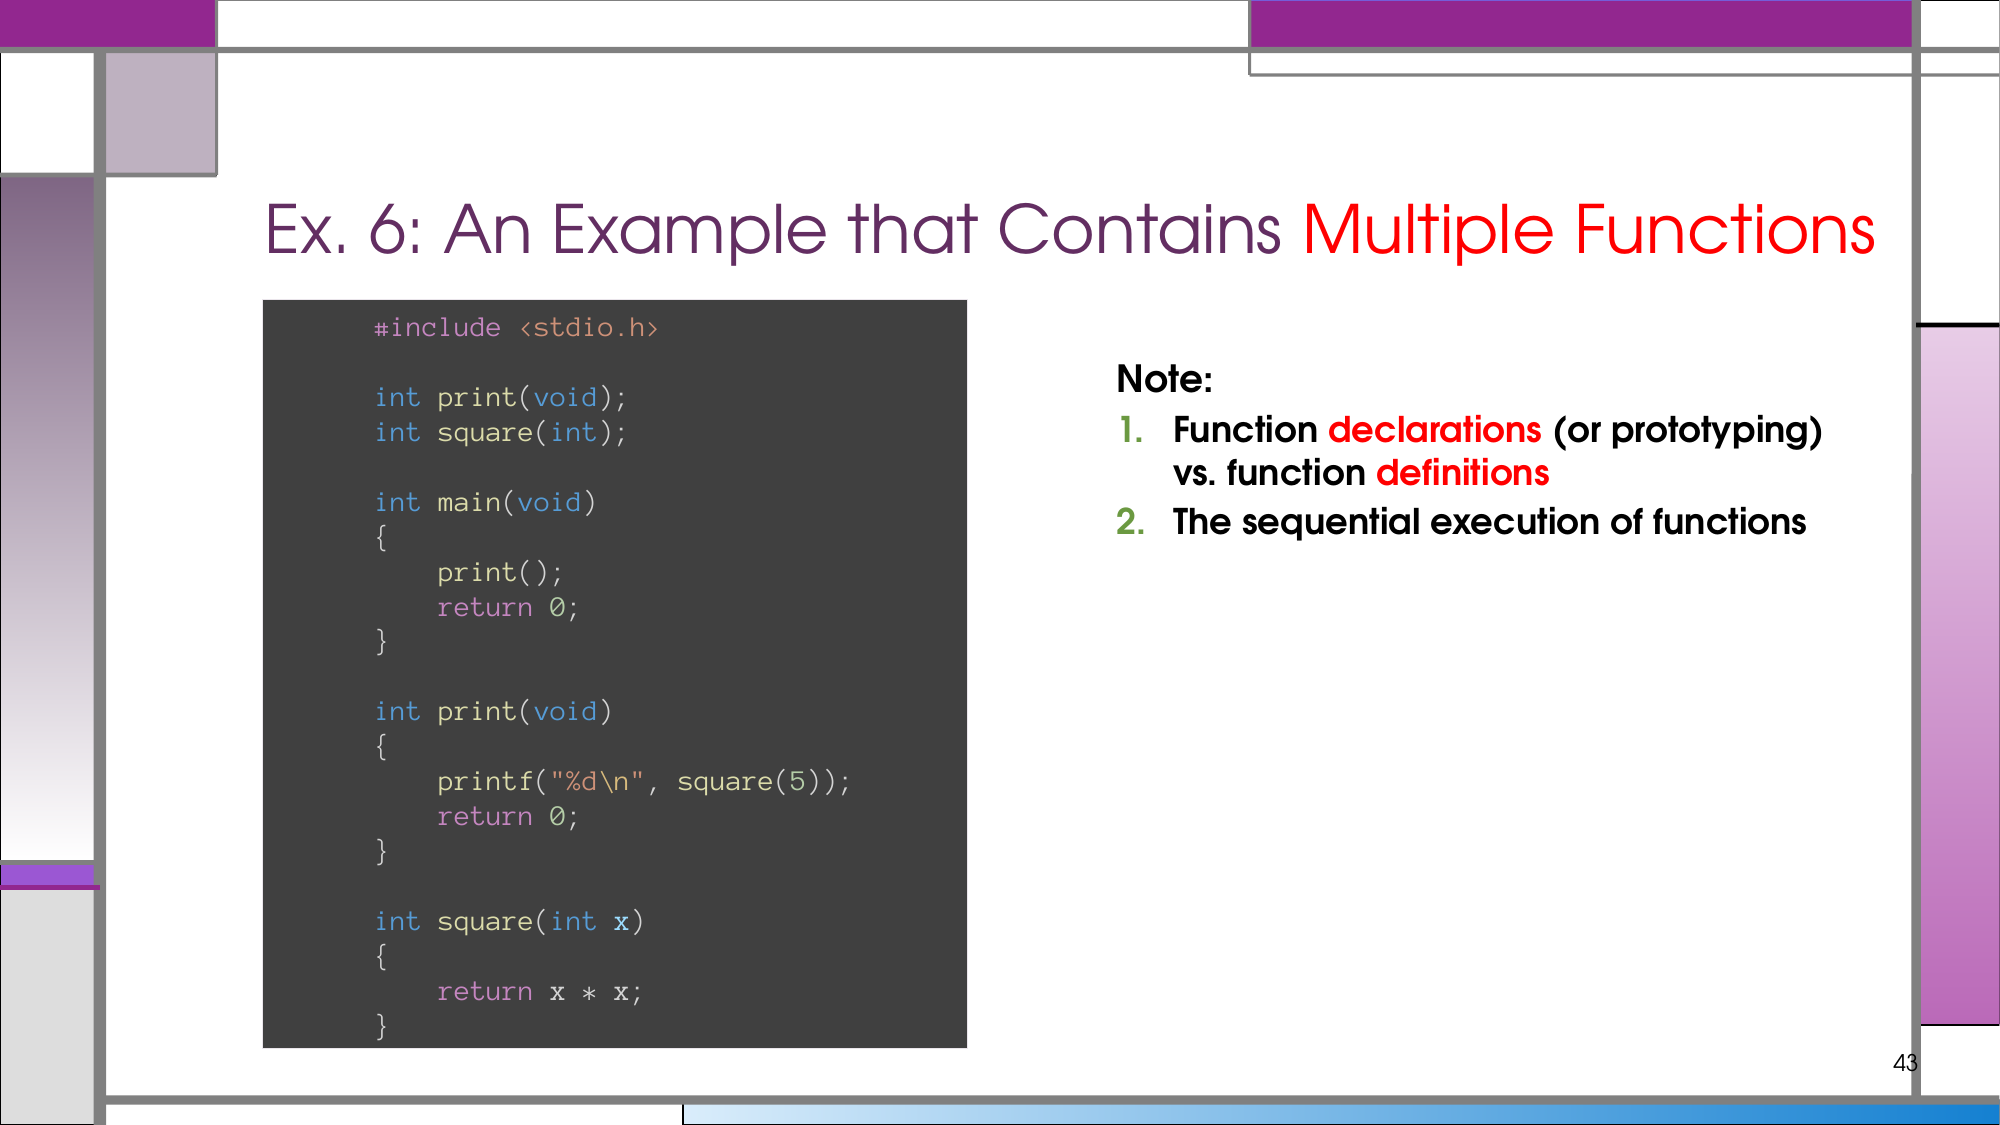

# Ex. 6: An Example that Contains Multiple Functions
#include <stdio.h>
int print(void);
int square(int);
int main(void)
{
    print();
    return 0;
}
int print(void)
{
    printf("%d\n", square(5));
    return 0;
}
int square(int x)
{
    return x * x;
}
Note:
Function declarations (or prototyping) vs. function definitions
The sequential execution of functions
43